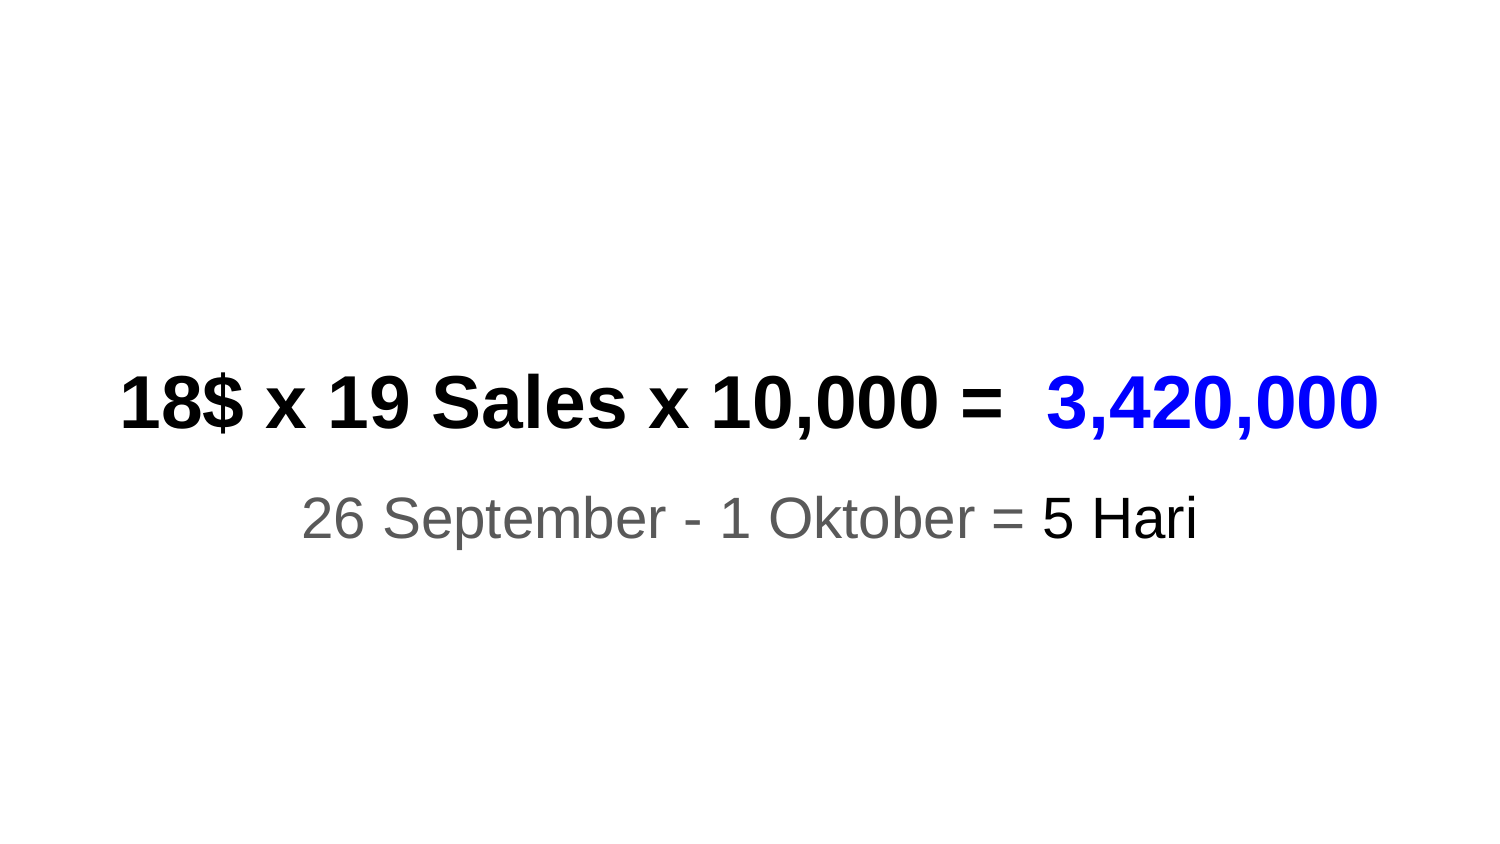

# 18$ x 19 Sales x 10,000 =  3,420,000
26 September - 1 Oktober = 5 Hari